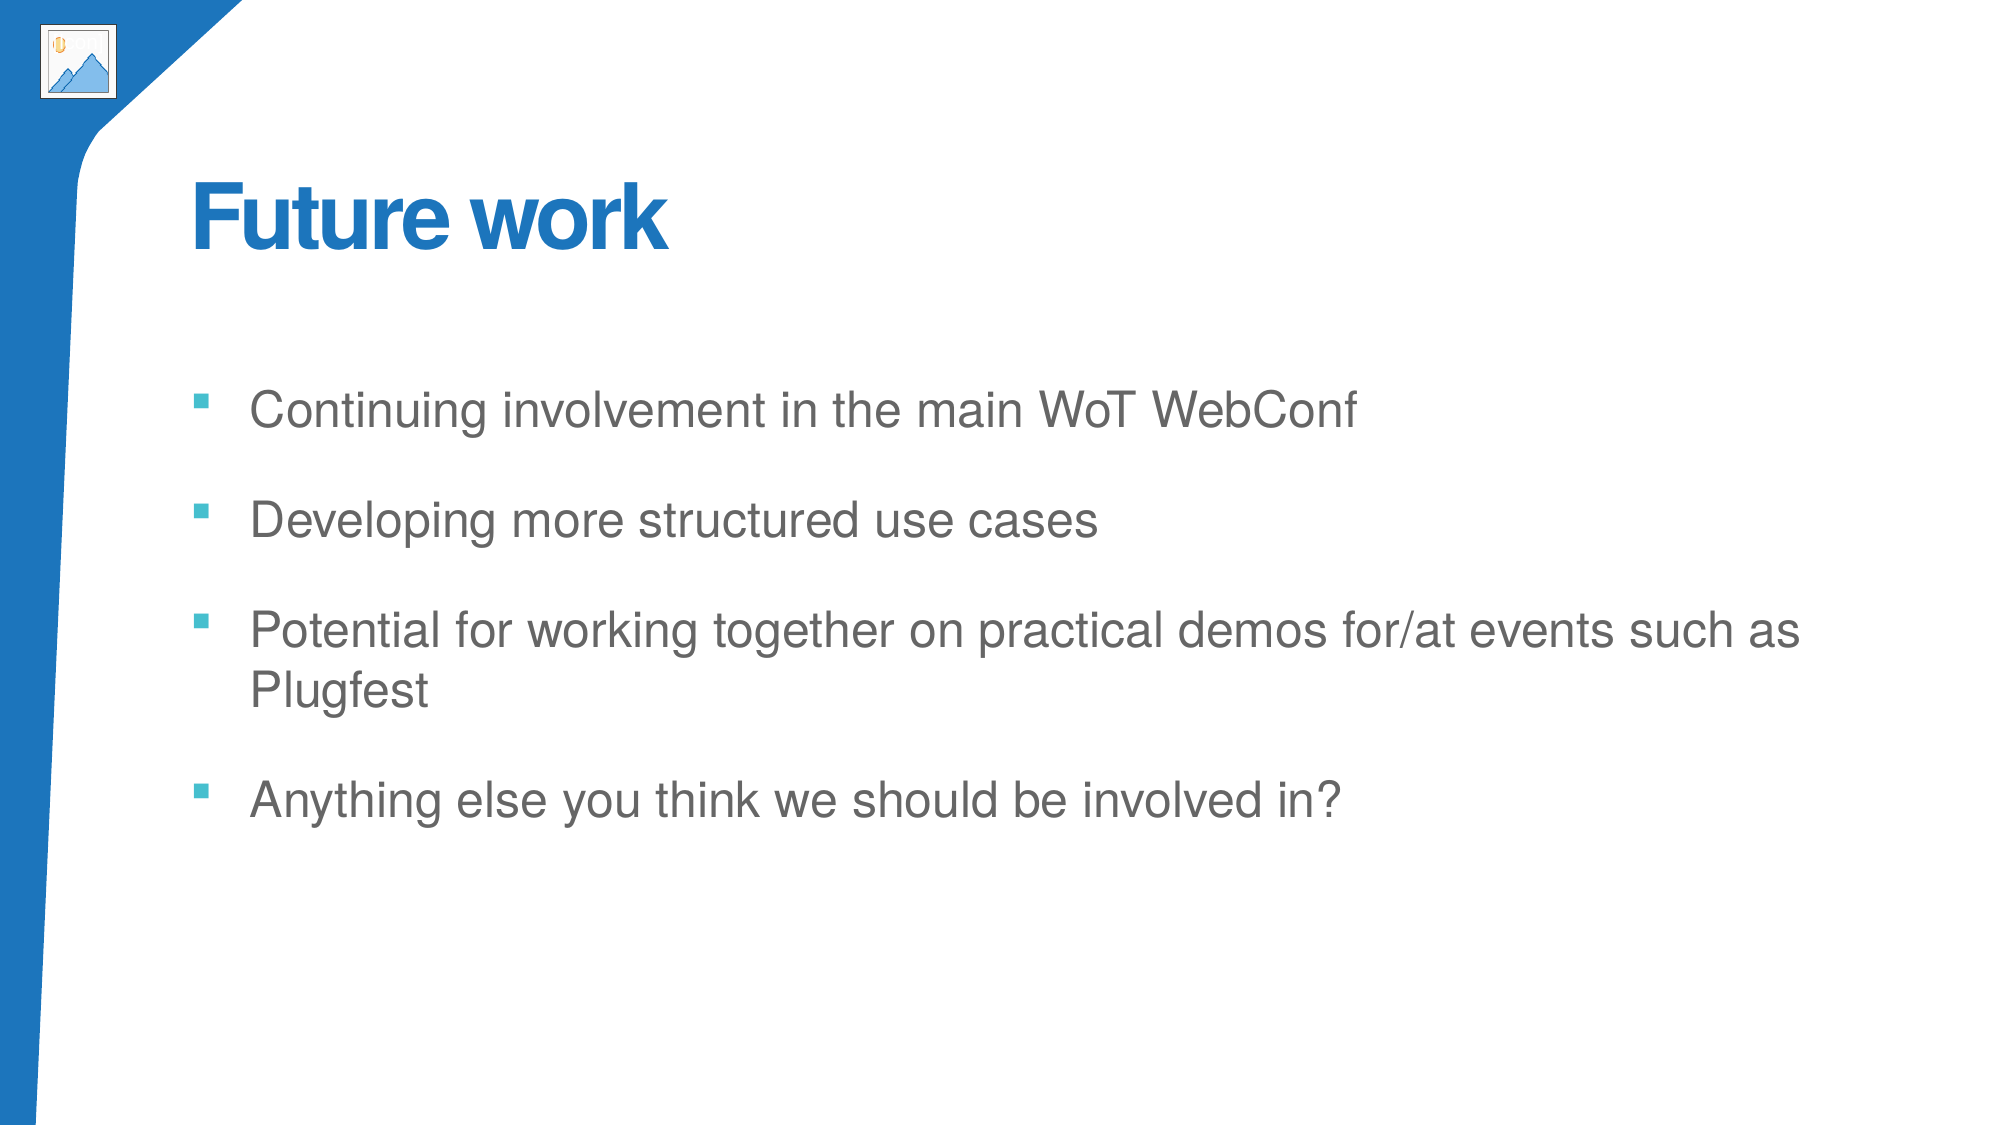

# Future work
Continuing involvement in the main WoT WebConf
Developing more structured use cases
Potential for working together on practical demos for/at events such as Plugfest
Anything else you think we should be involved in?